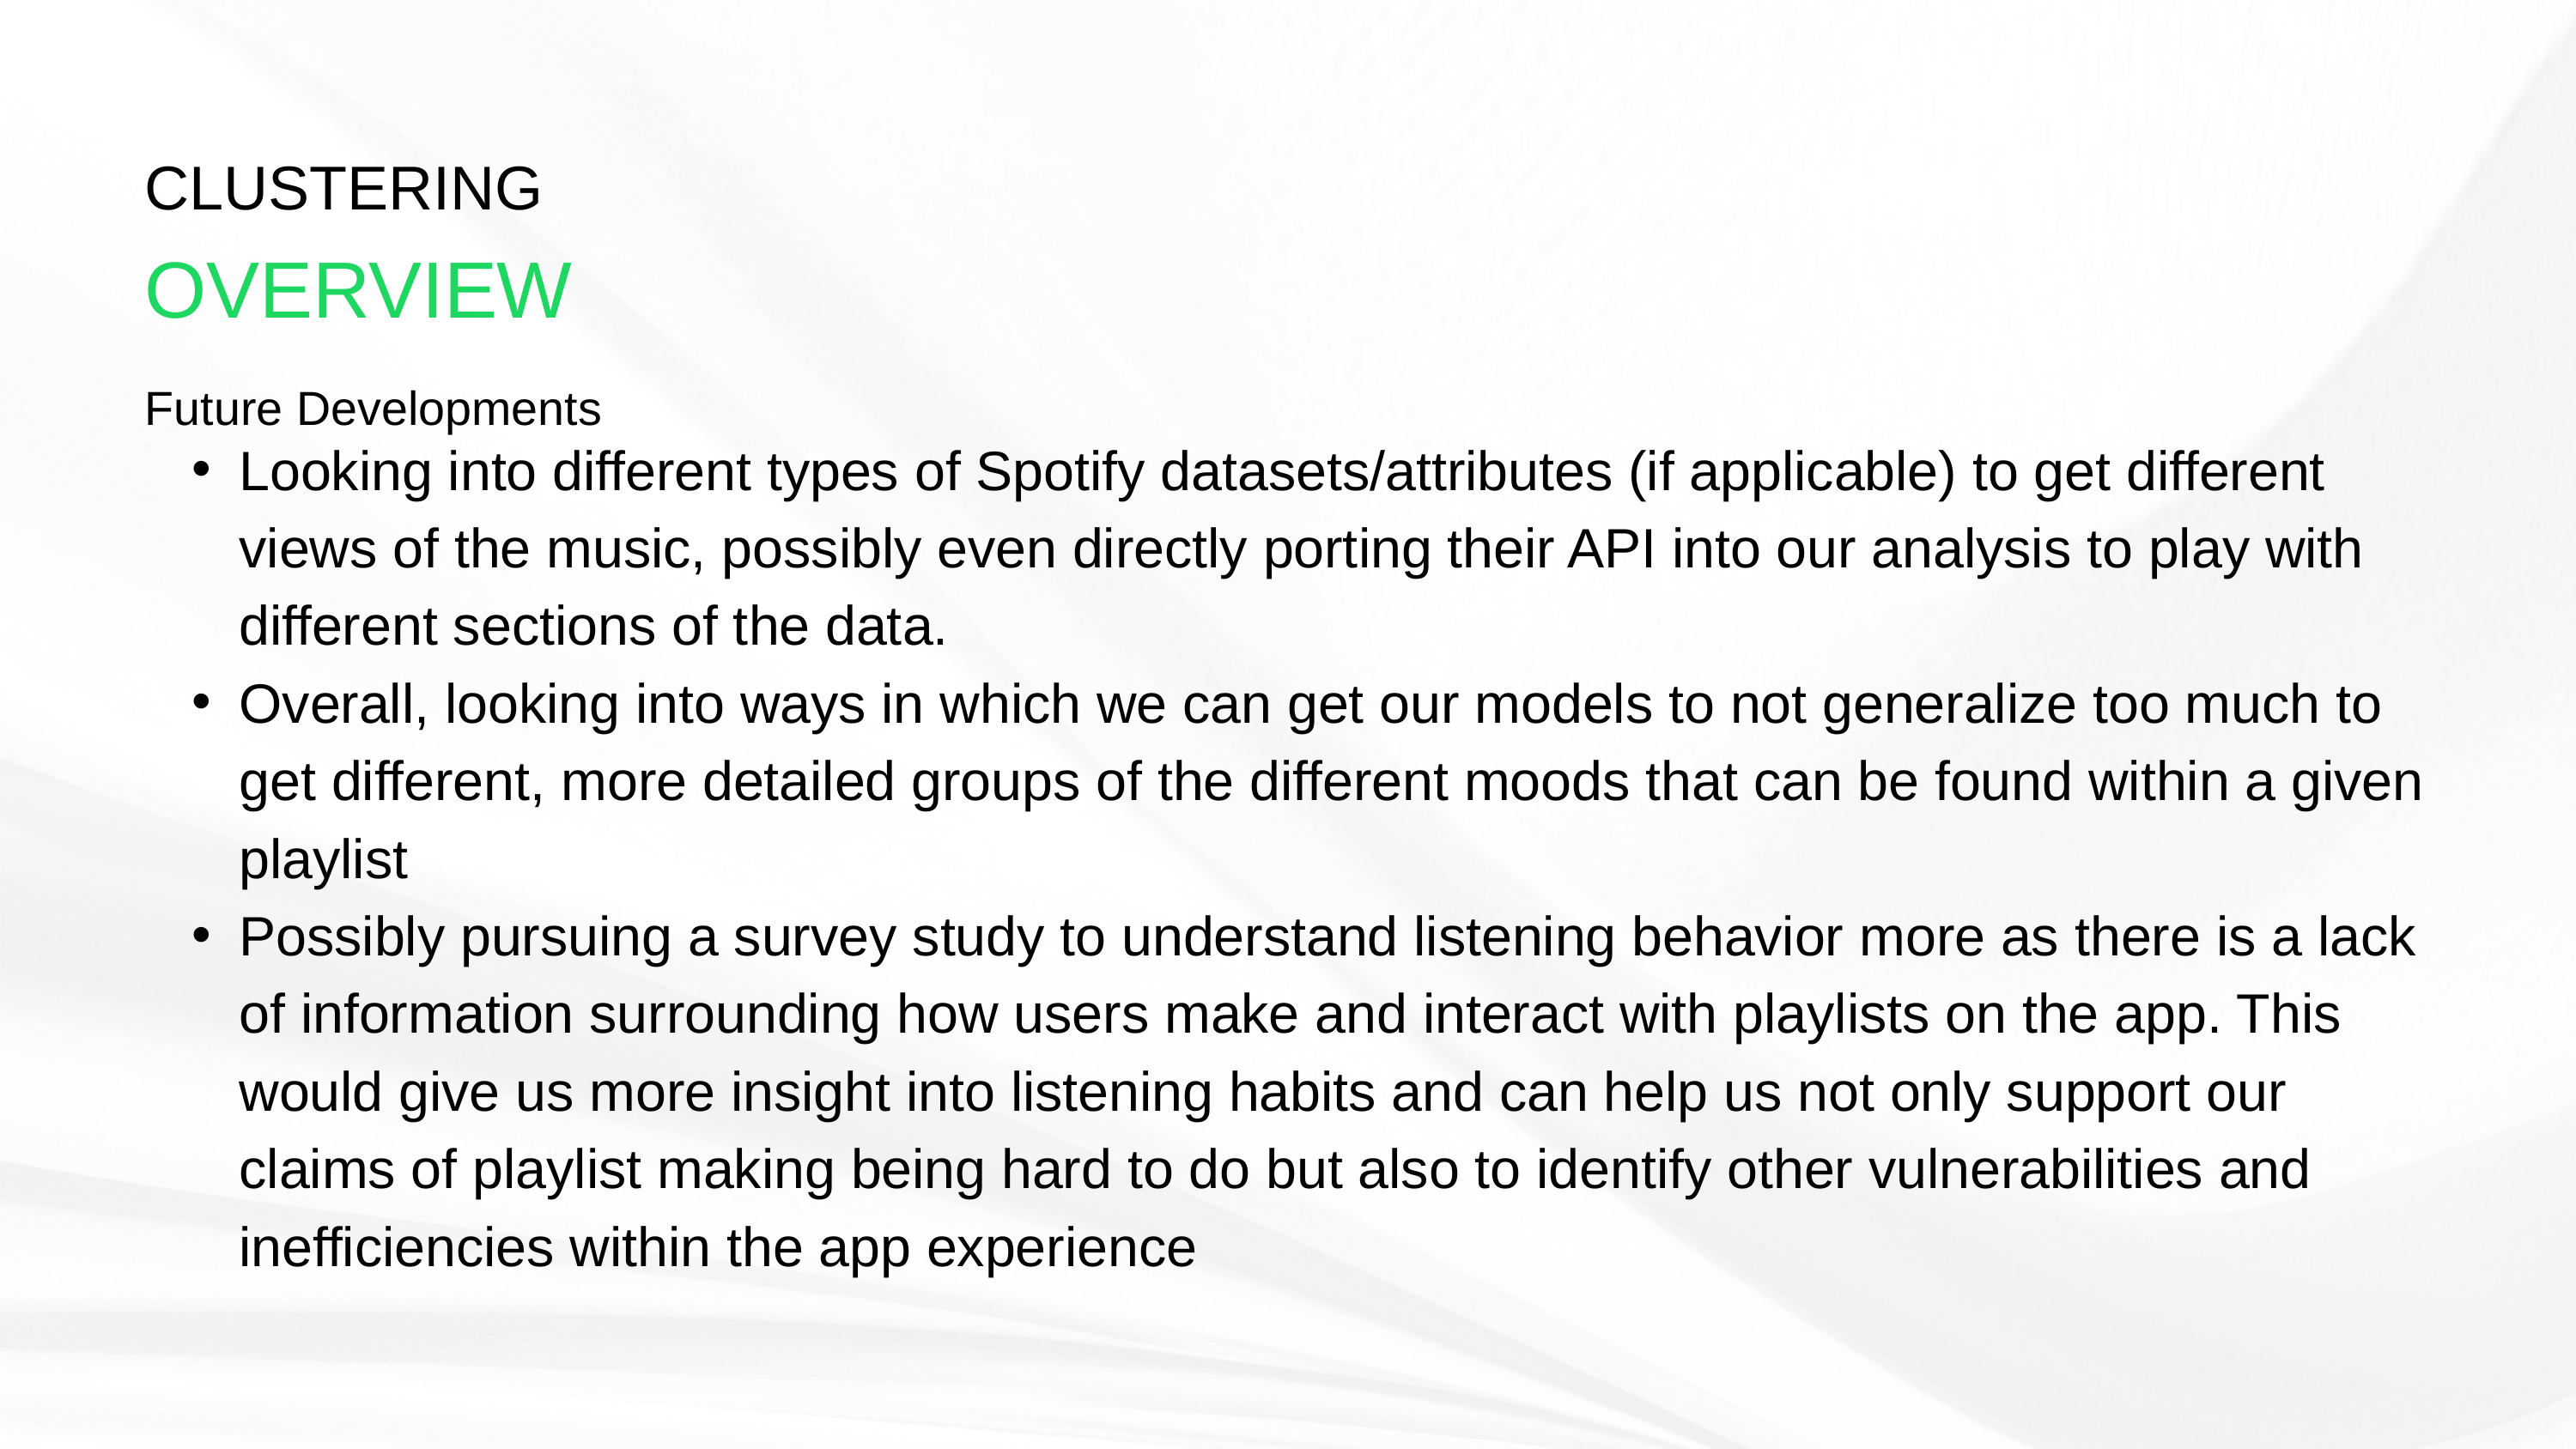

CLUSTERING
OVERVIEW
Future Developments
Looking into different types of Spotify datasets/attributes (if applicable) to get different views of the music, possibly even directly porting their API into our analysis to play with different sections of the data.
Overall, looking into ways in which we can get our models to not generalize too much to get different, more detailed groups of the different moods that can be found within a given playlist
Possibly pursuing a survey study to understand listening behavior more as there is a lack of information surrounding how users make and interact with playlists on the app. This would give us more insight into listening habits and can help us not only support our claims of playlist making being hard to do but also to identify other vulnerabilities and inefficiencies within the app experience